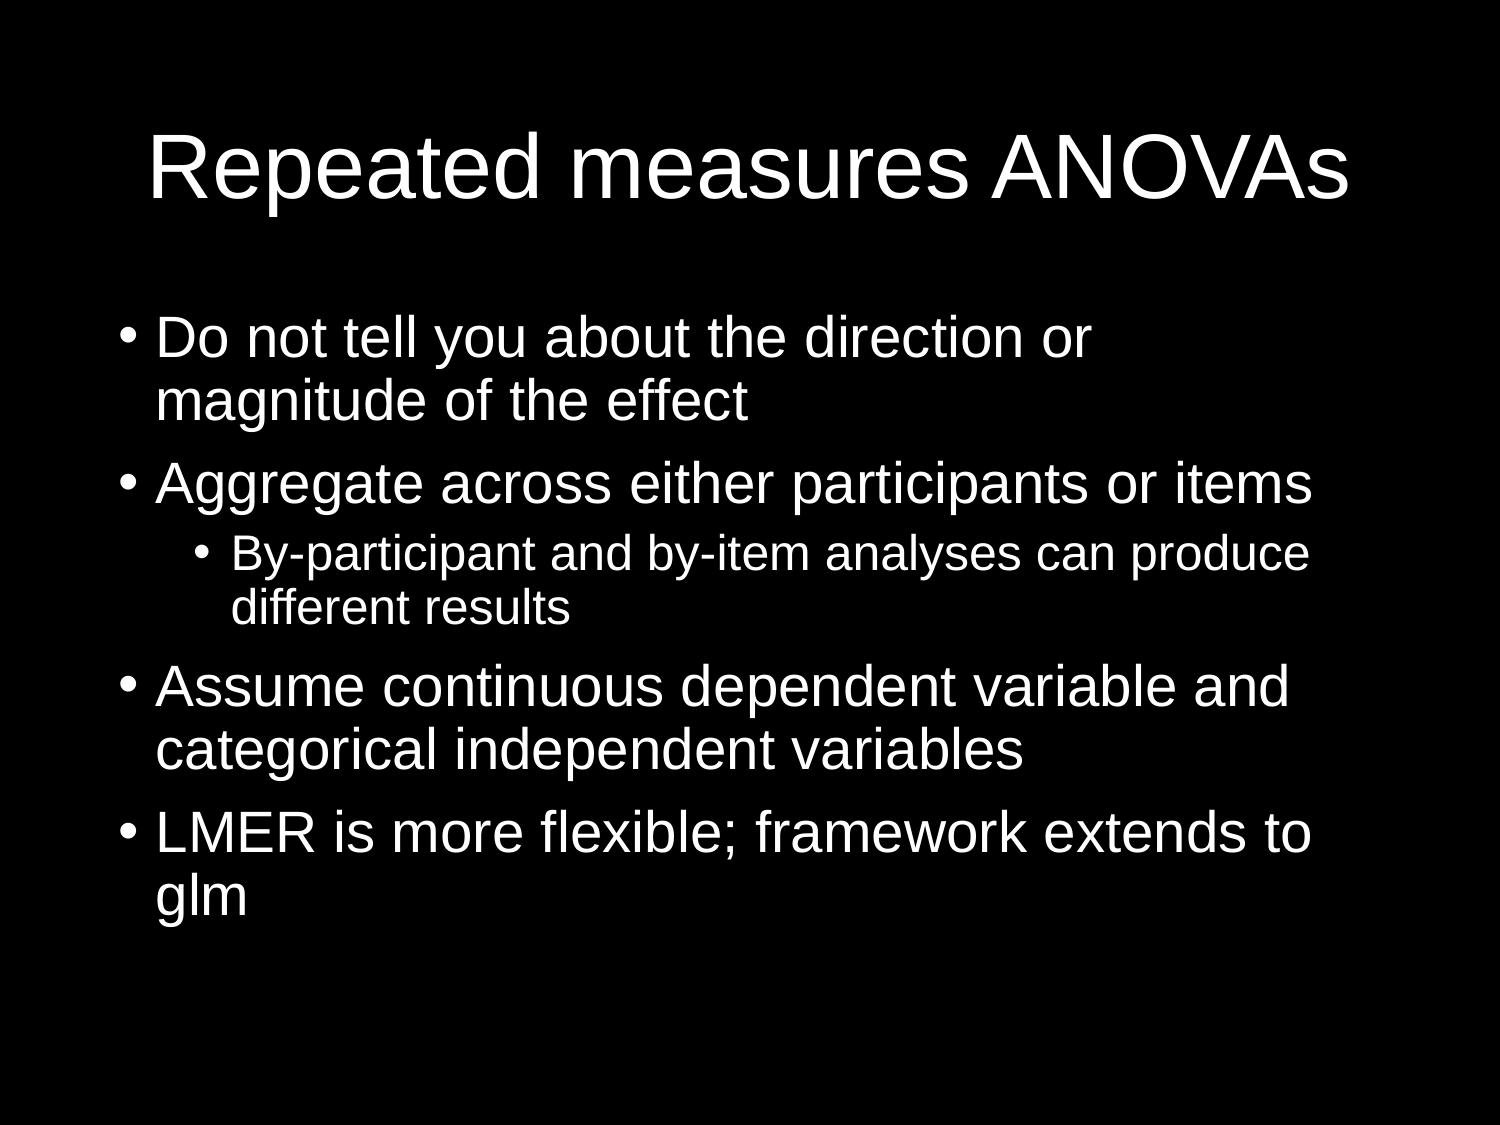

# Repeated measures ANOVAs
Do not tell you about the direction or magnitude of the effect
Aggregate across either participants or items
By-participant and by-item analyses can produce different results
Assume continuous dependent variable and categorical independent variables
LMER is more flexible; framework extends to glm